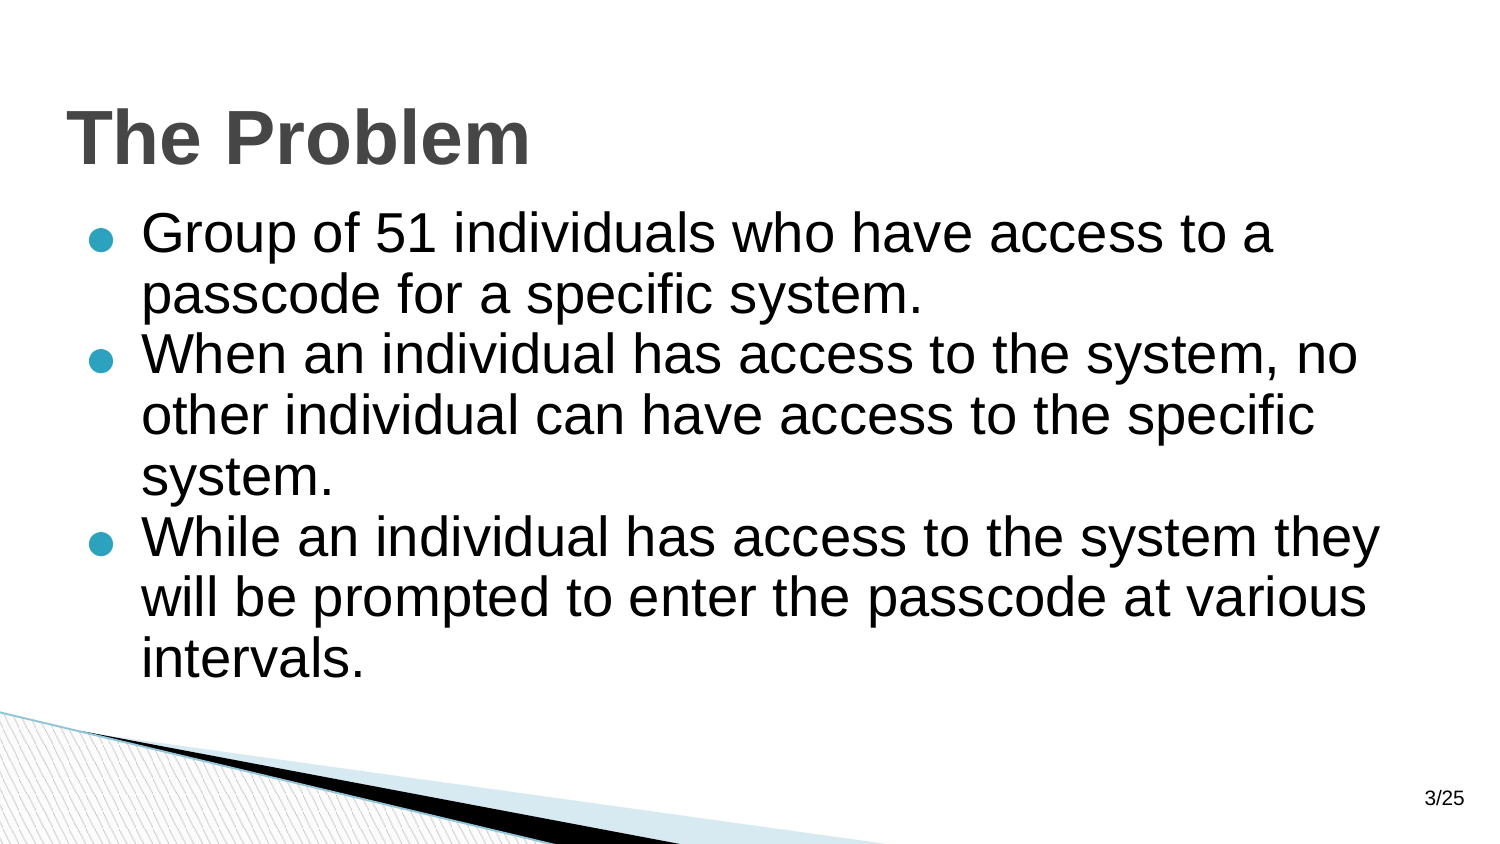

# The Problem
Group of 51 individuals who have access to a passcode for a specific system.
When an individual has access to the system, no other individual can have access to the specific system.
While an individual has access to the system they will be prompted to enter the passcode at various intervals.
3/25